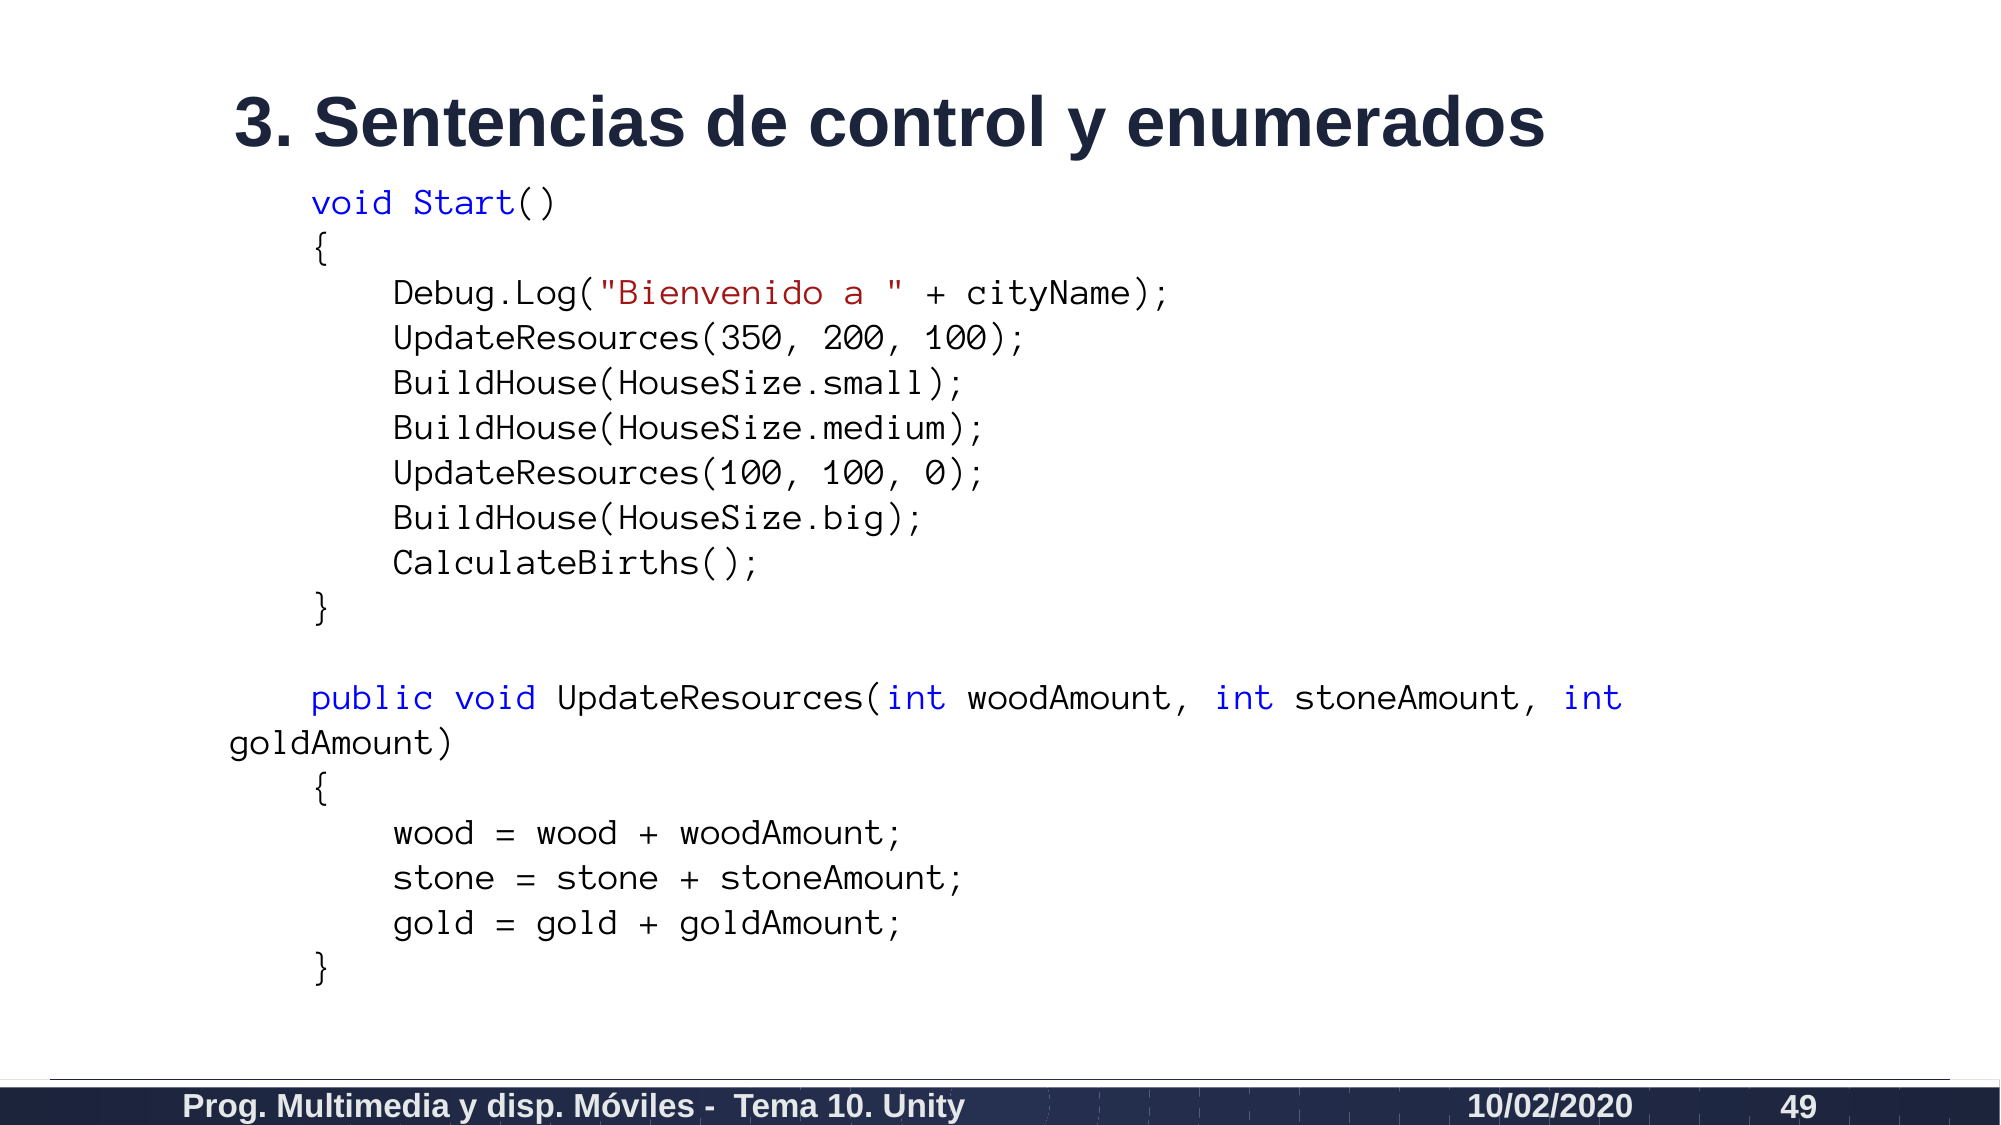

# 3. Sentencias de control y enumerados
    void Start()
    {
        Debug.Log("Bienvenido a " + cityName);
        UpdateResources(350, 200, 100);
        BuildHouse(HouseSize.small);
        BuildHouse(HouseSize.medium);
        UpdateResources(100, 100, 0);
        BuildHouse(HouseSize.big);
        CalculateBirths();
    }

    public void UpdateResources(int woodAmount, int stoneAmount, int goldAmount)
    {
        wood = wood + woodAmount;
        stone = stone + stoneAmount;
        gold = gold + goldAmount;
    }
Prog. Multimedia y disp. Móviles -  Tema 10. Unity
10/02/2020
49